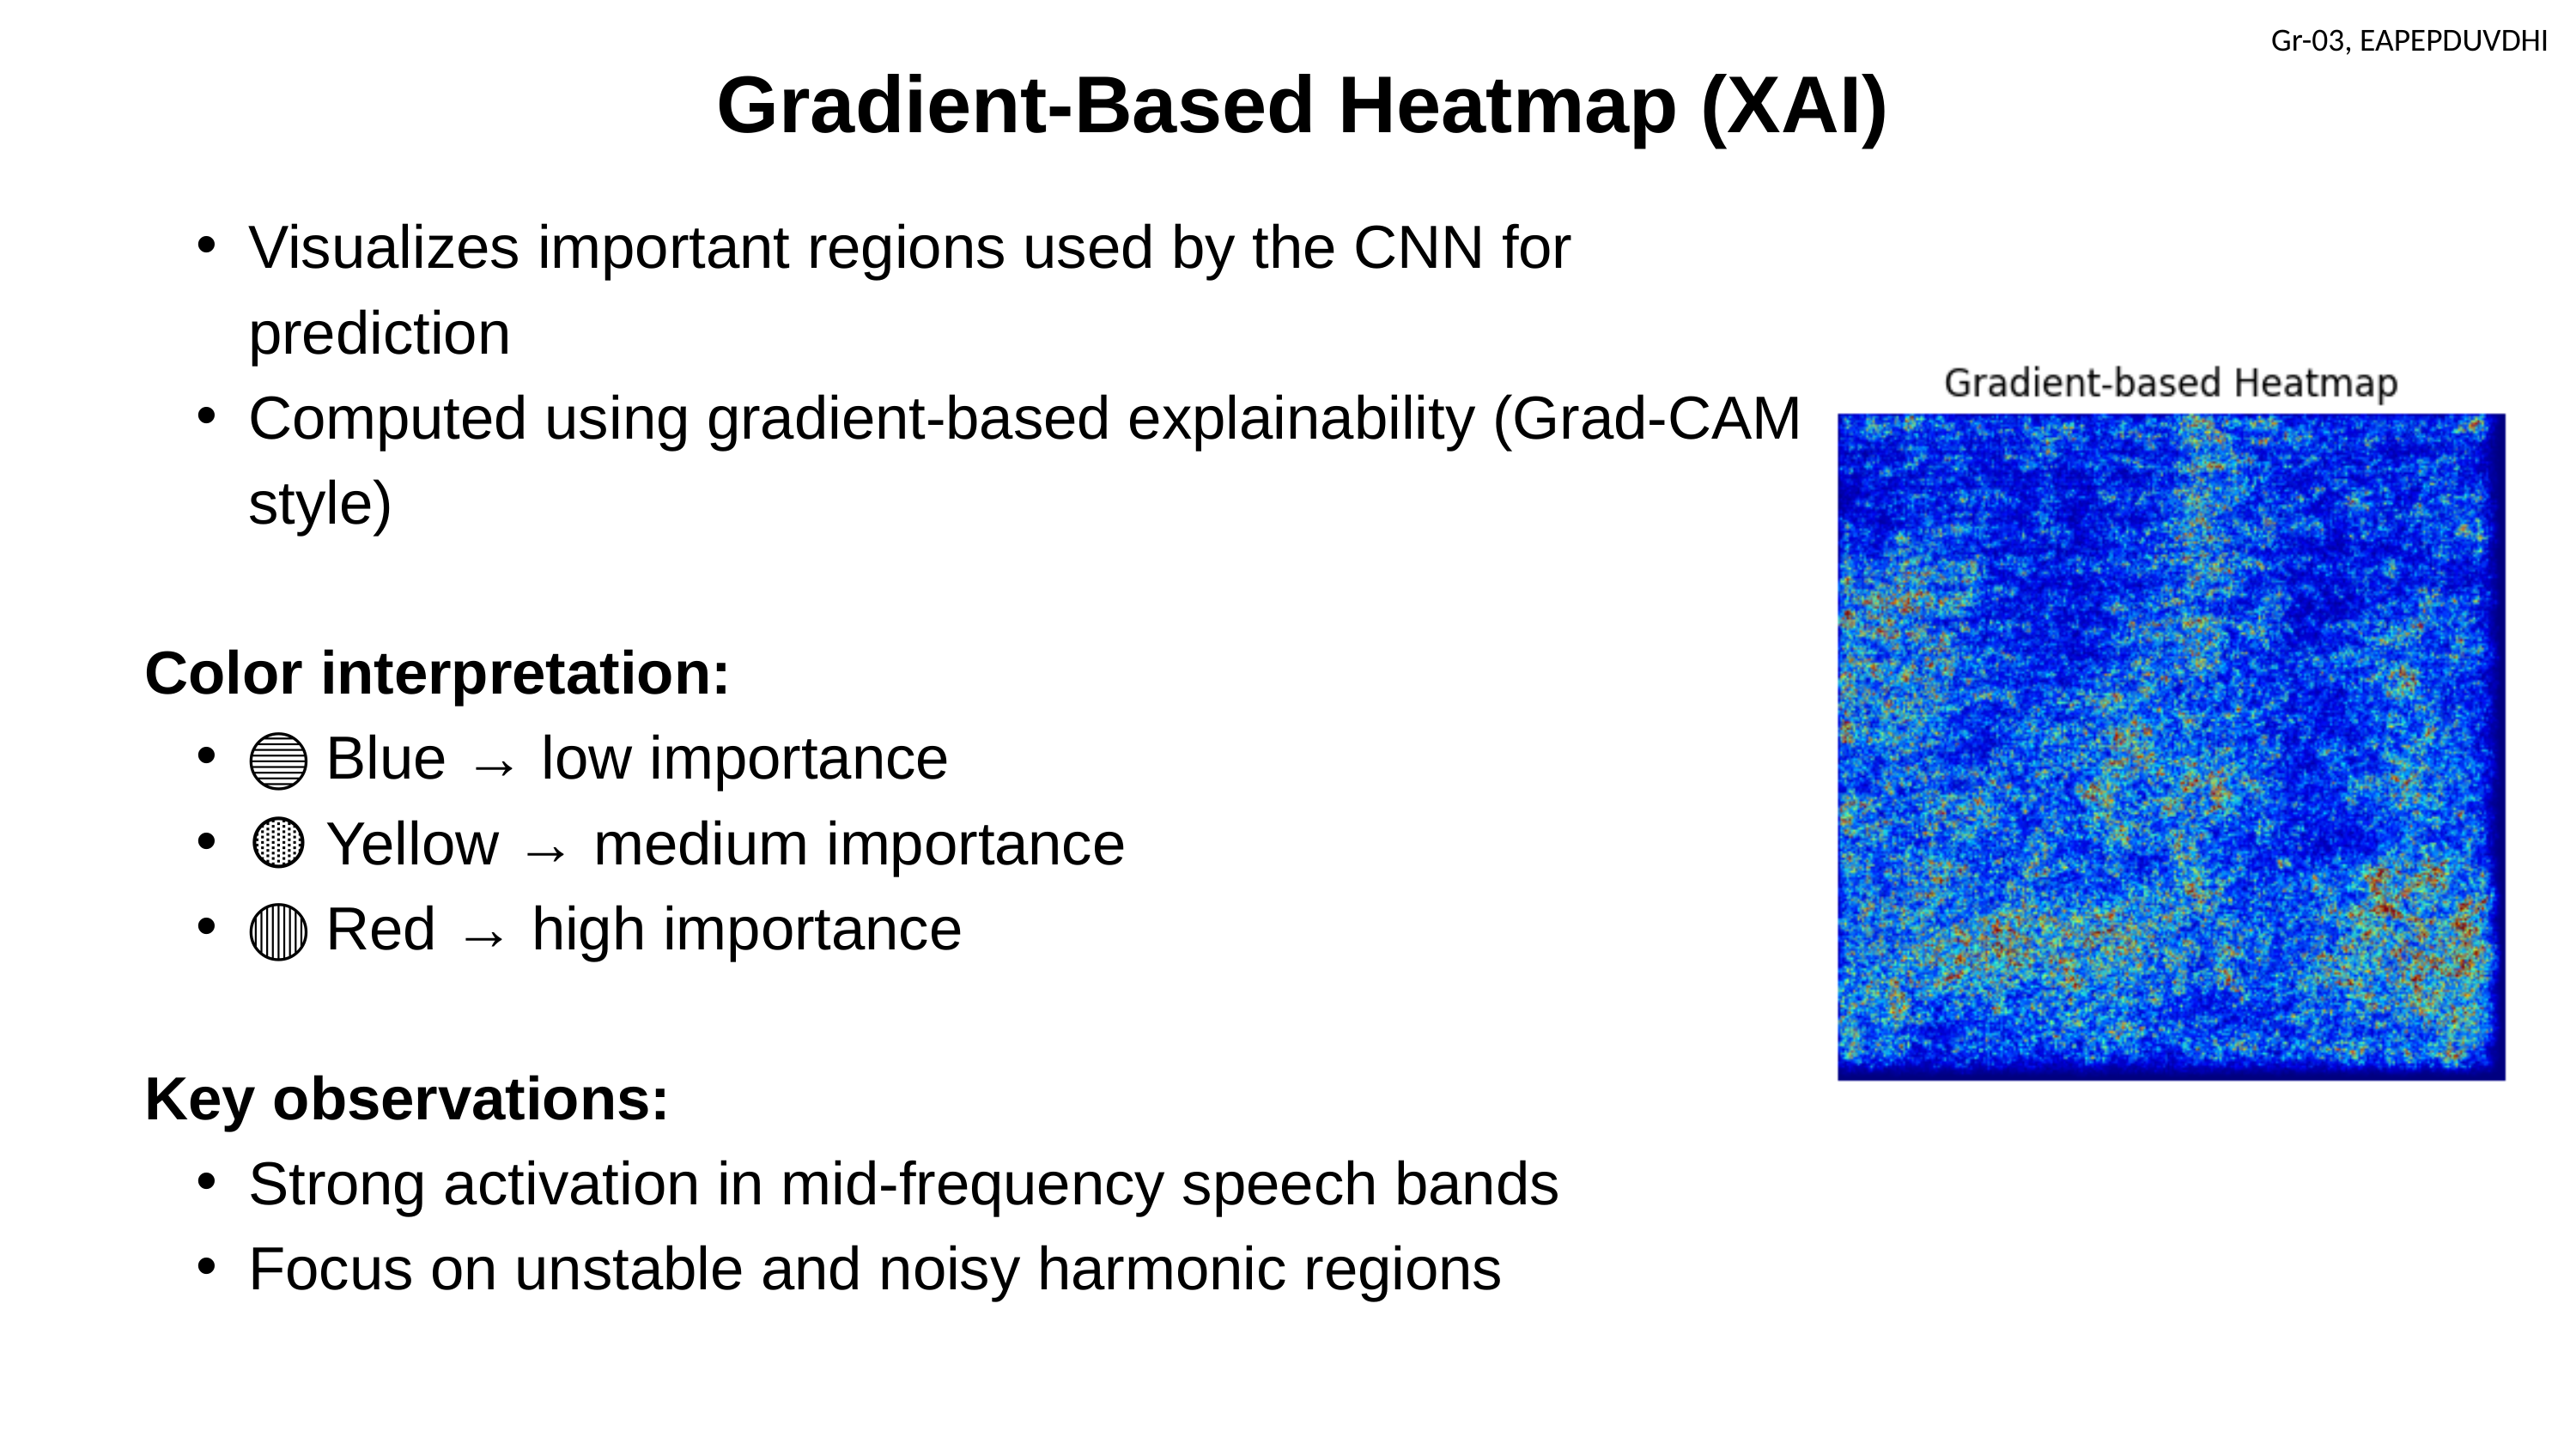

Gradient-Based Heatmap (XAI)
Visualizes important regions used by the CNN for prediction
Computed using gradient-based explainability (Grad-CAM style)

Color interpretation:
🔵 Blue → low importance
🟡 Yellow → medium importance
🔴 Red → high importance

Key observations:
Strong activation in mid-frequency speech bands
Focus on unstable and noisy harmonic regions